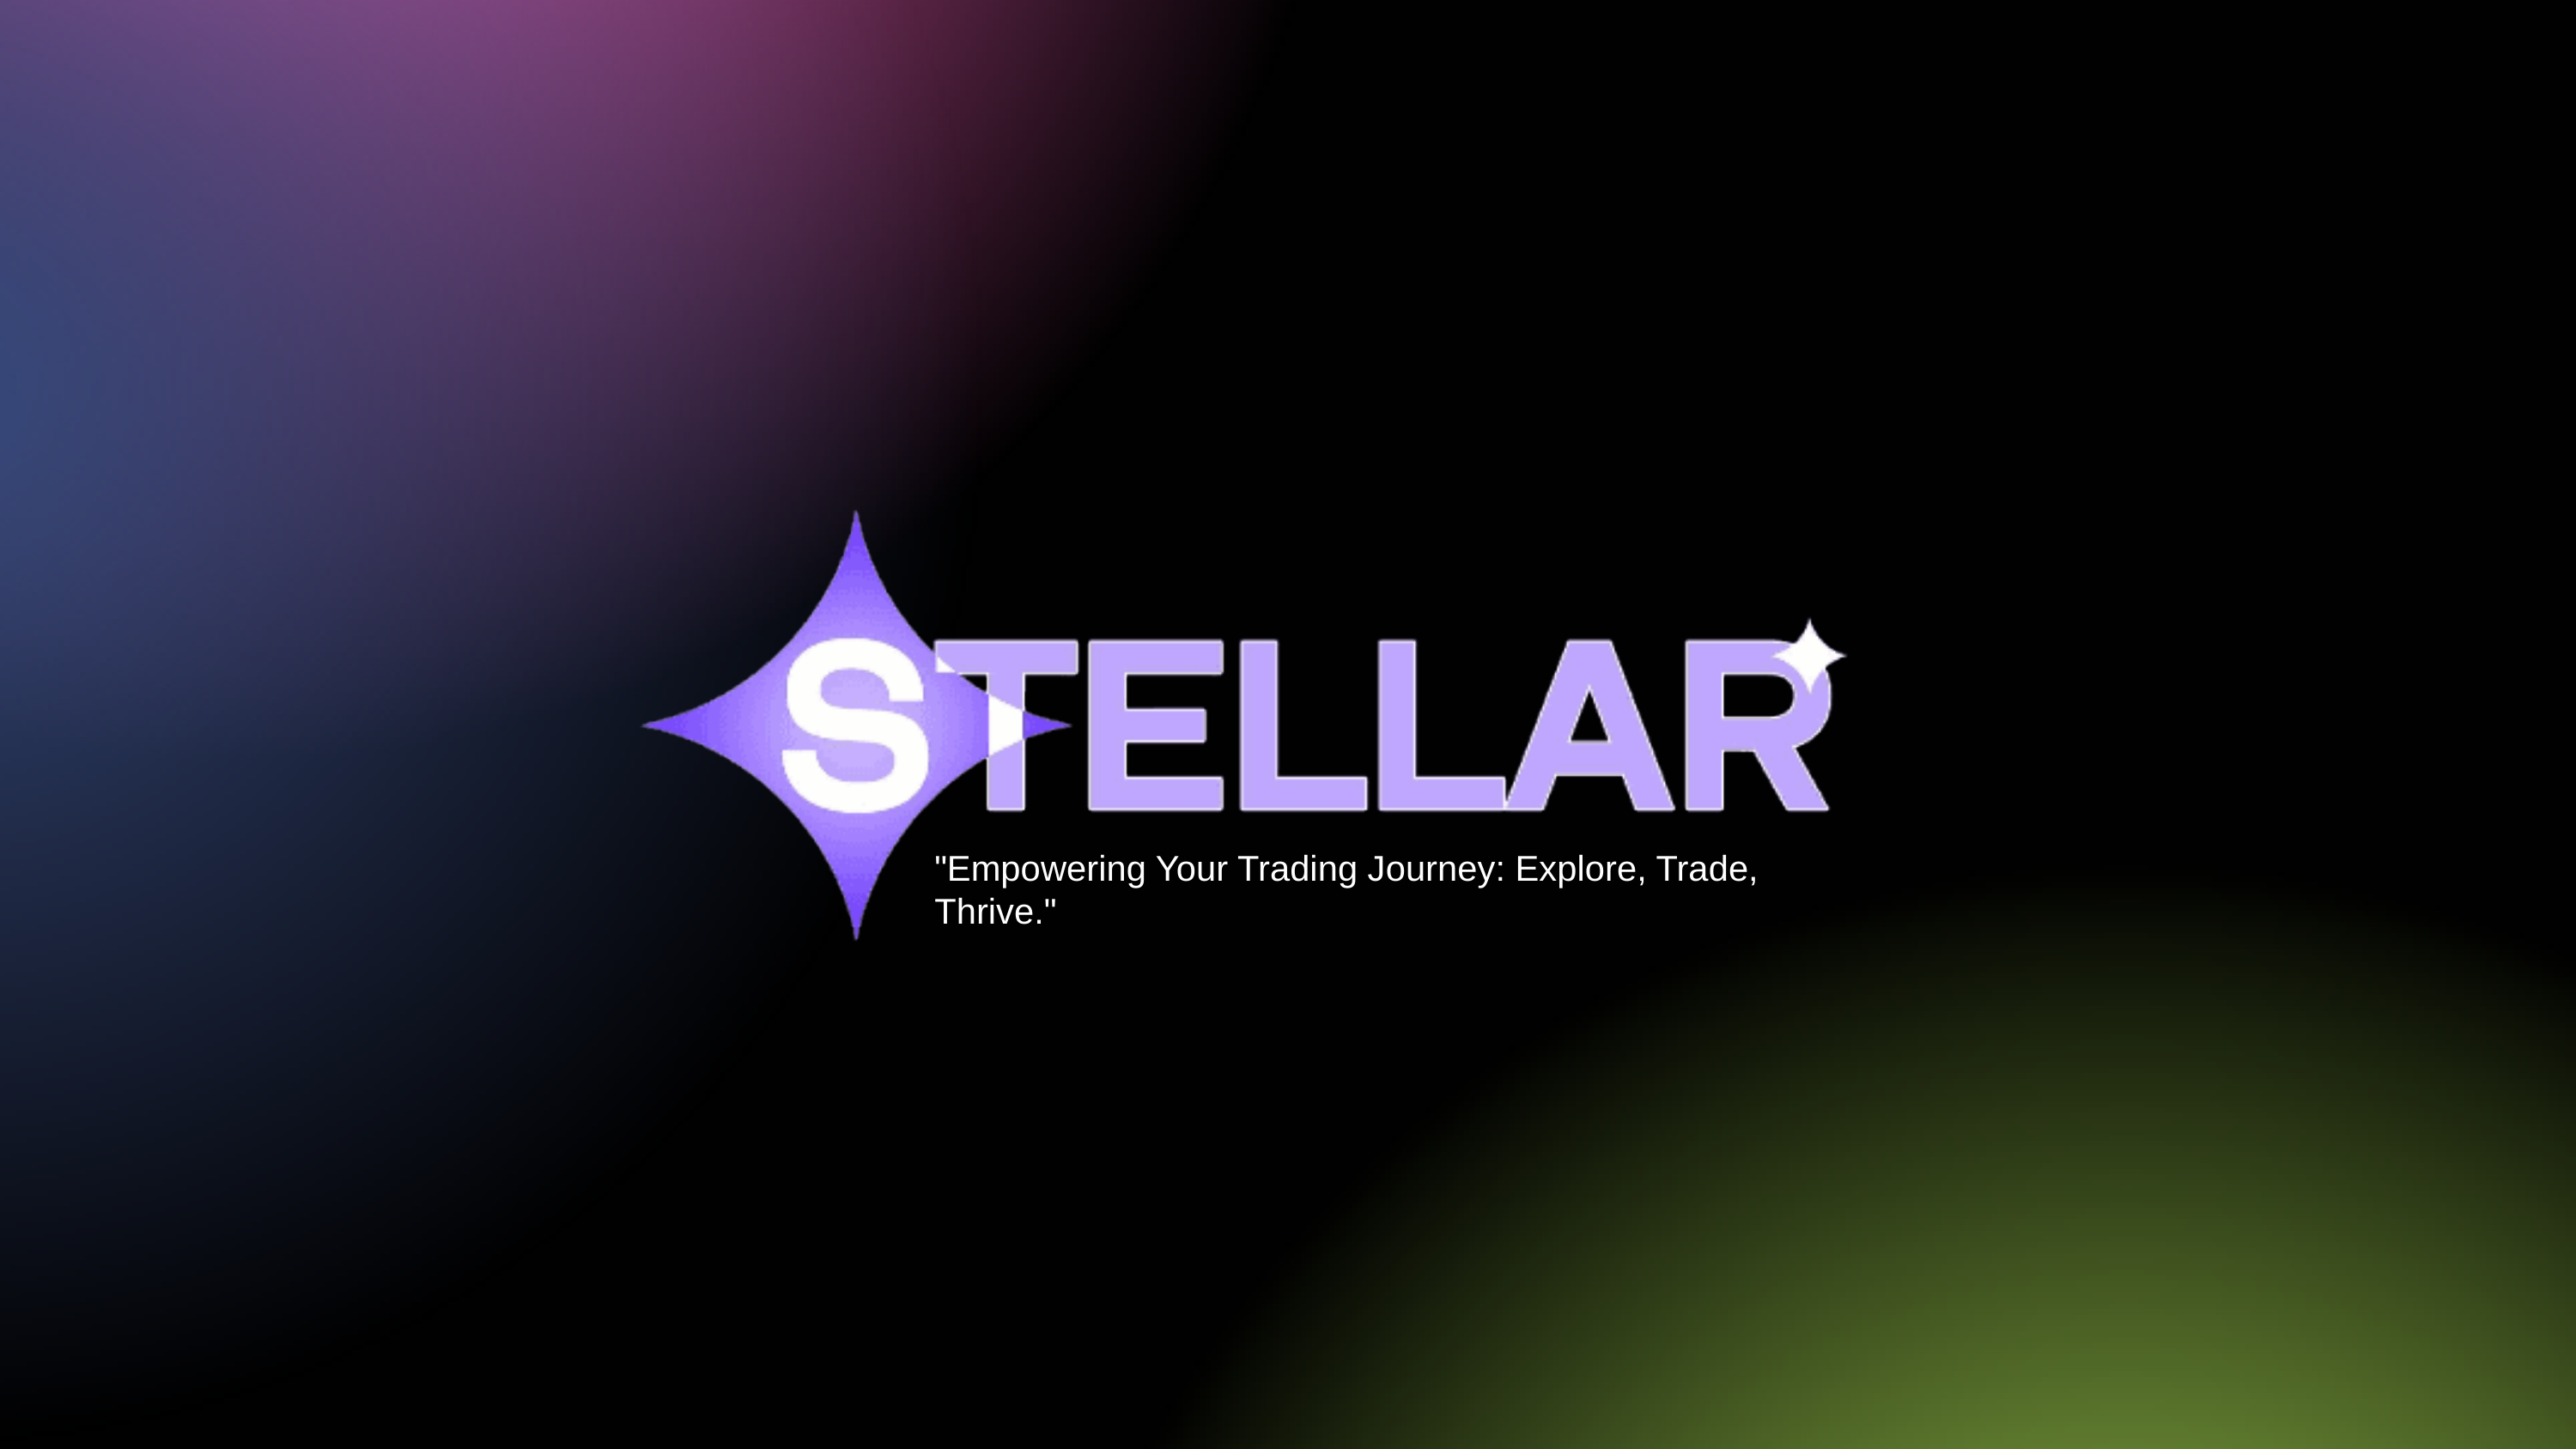

"Empowering Your Trading Journey: Explore, Trade, Thrive."